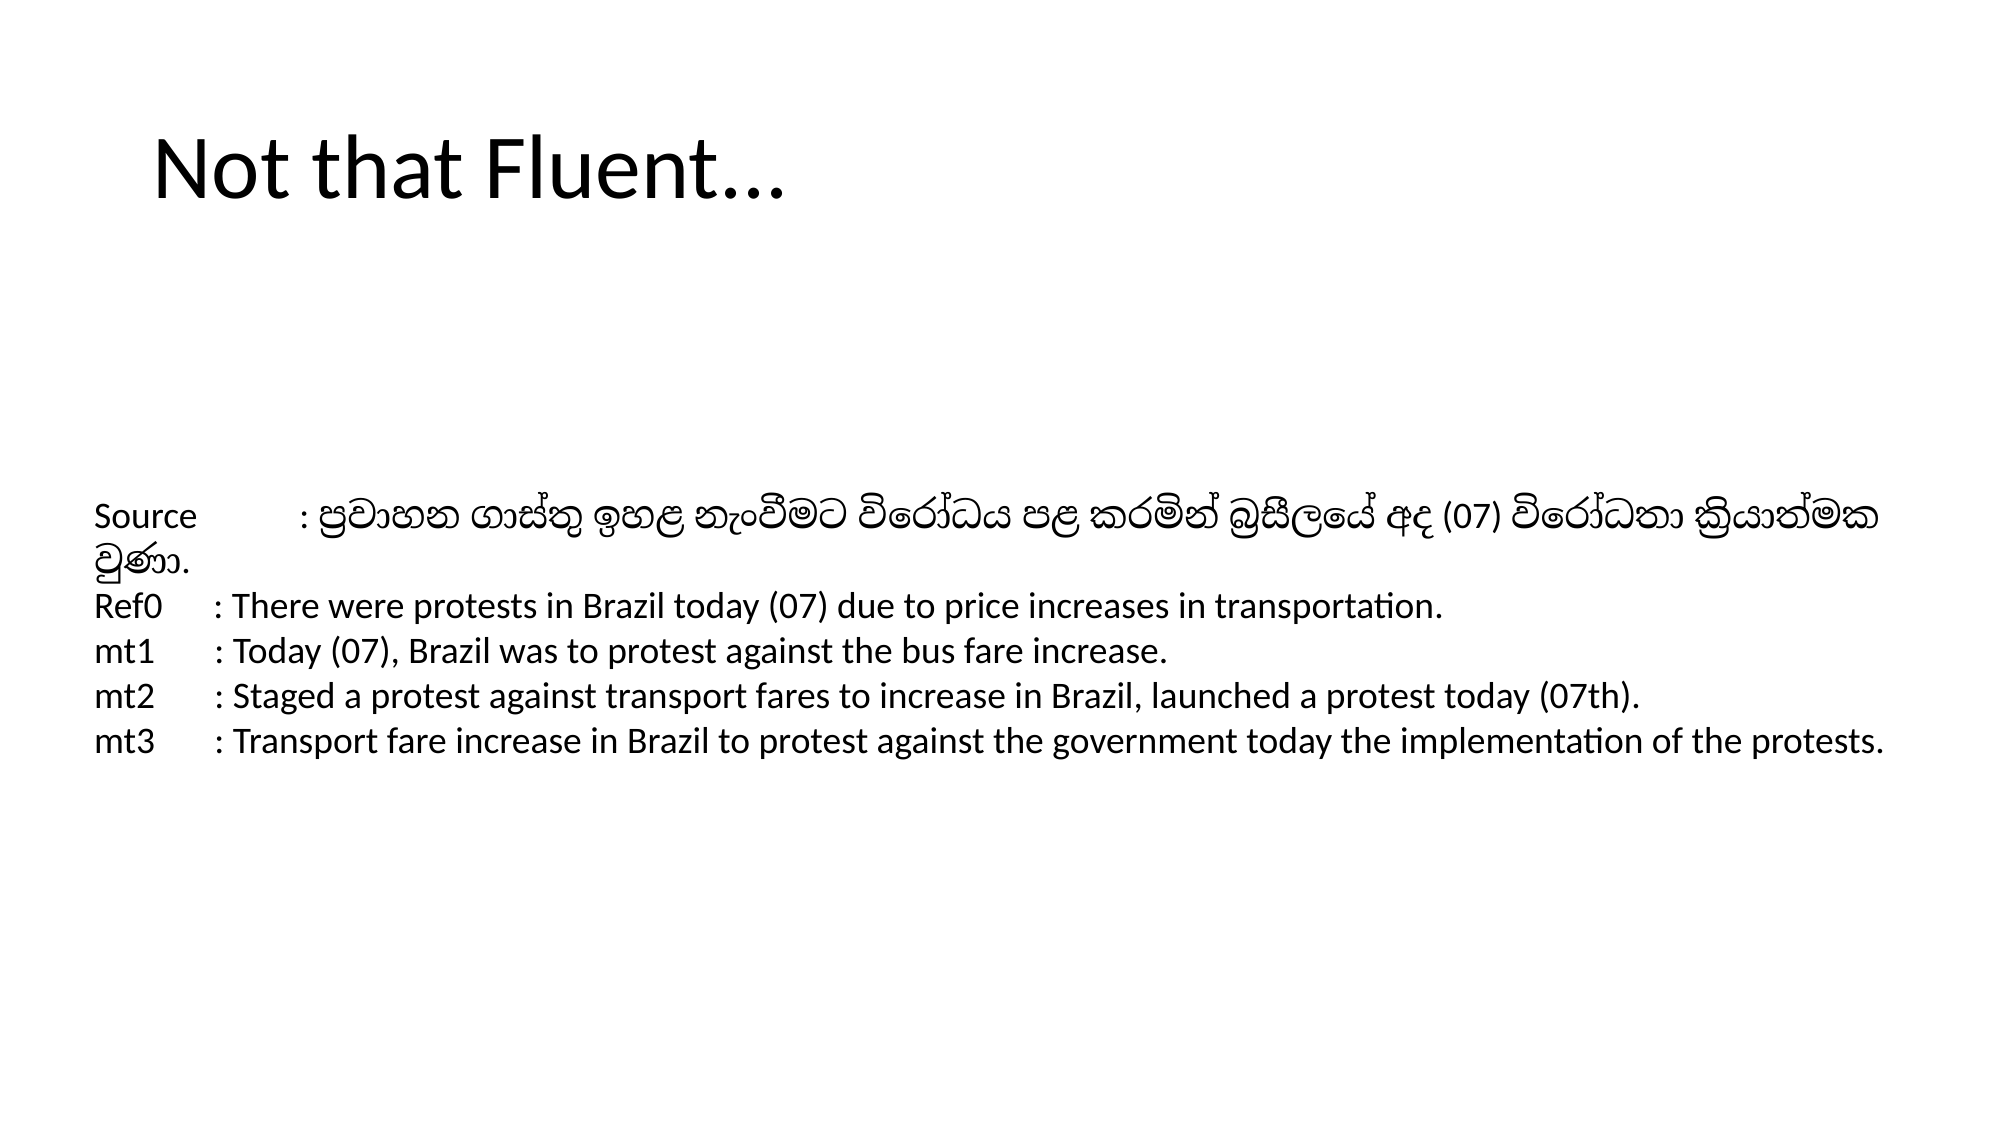

# Not that Fluent...
Source            : ප්‍රවාහන ගාස්තු ඉහළ නැංවීමට විරෝධය පළ කරමින් බ්‍රසීලයේ අද (07) විරෝධතා ක්‍රියාත්මක වුණා.
Ref0      : There were protests in Brazil today (07) due to price increases in transportation.
mt1       : Today (07), Brazil was to protest against the bus fare increase.
mt2       : Staged a protest against transport fares to increase in Brazil, launched a protest today (07th).
mt3       : Transport fare increase in Brazil to protest against the government today the implementation of the protests.